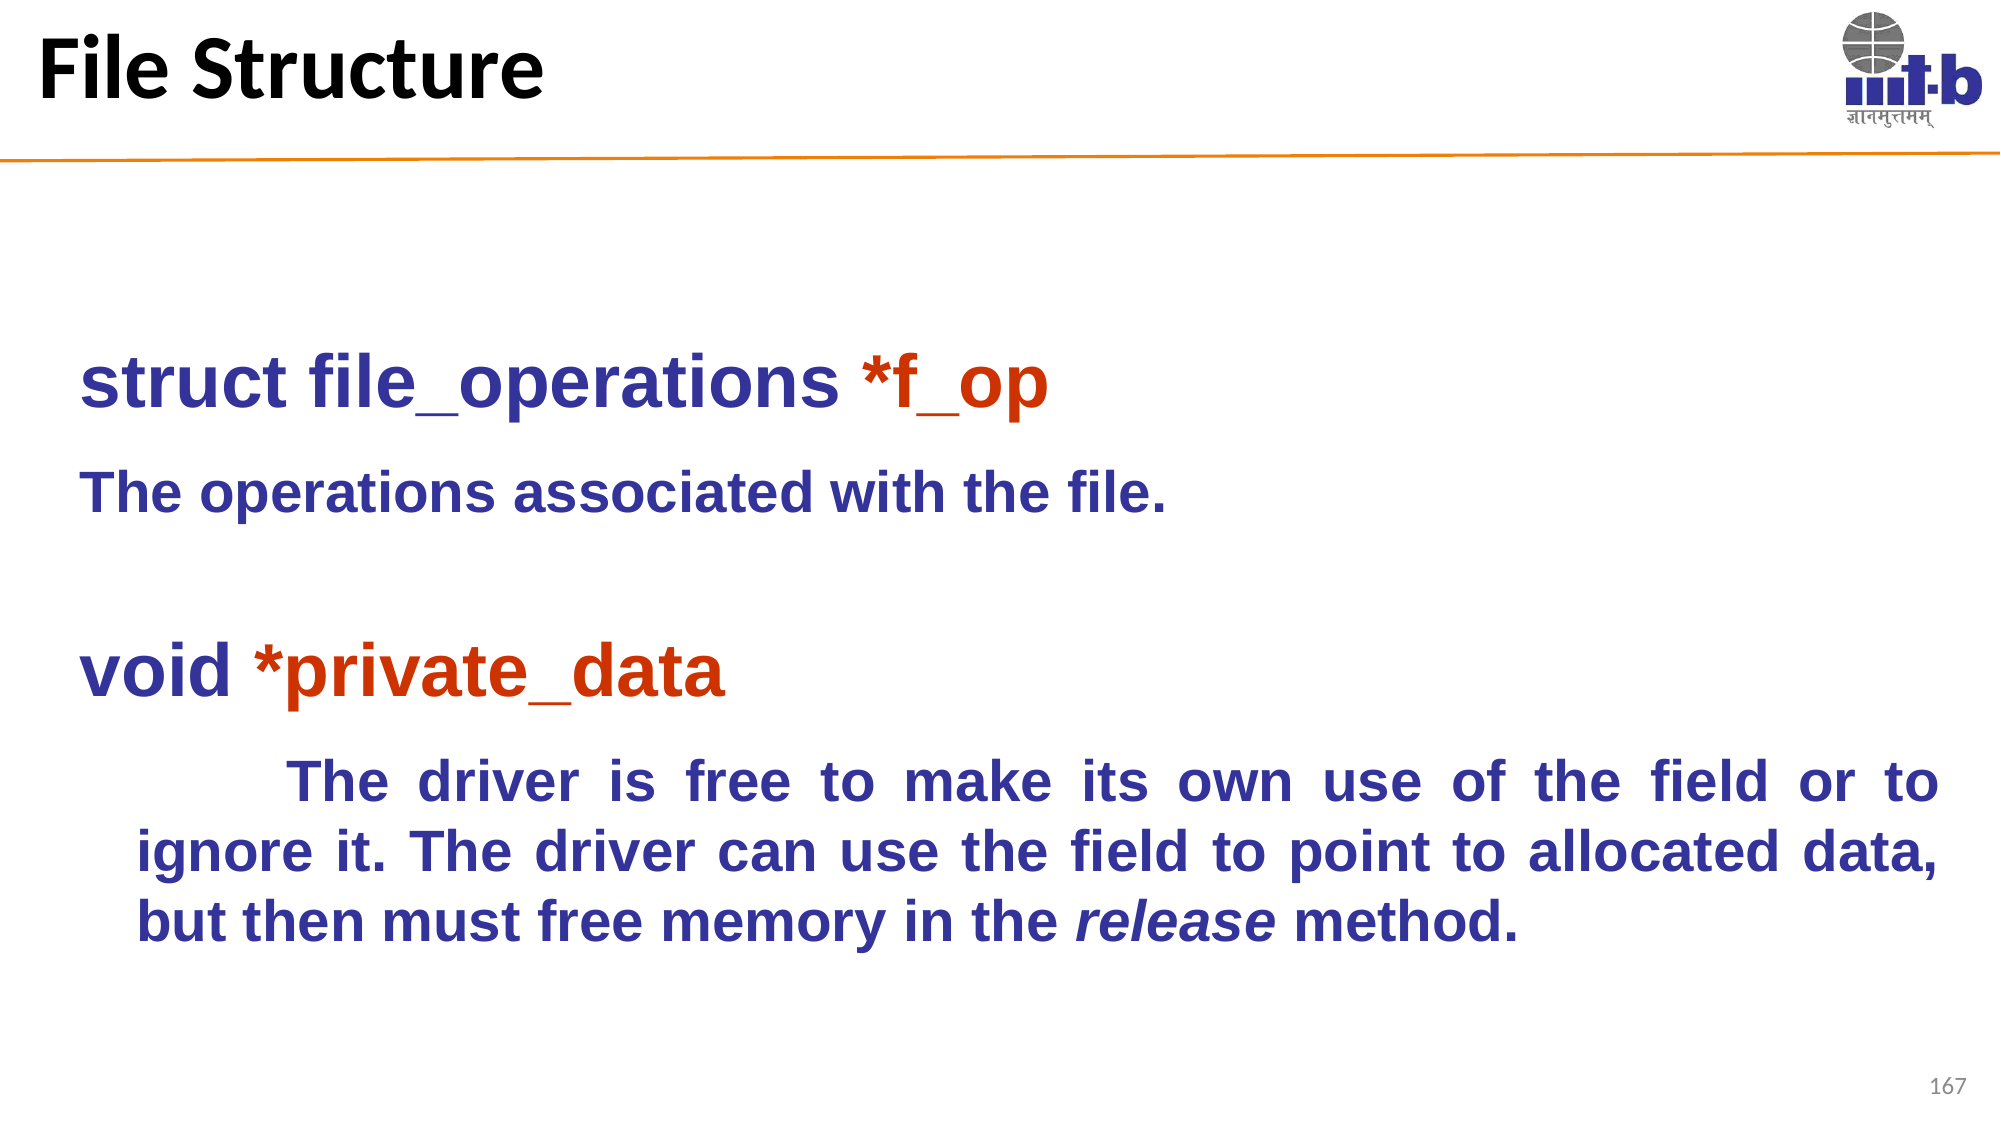

# File Structure
struct file_operations *f_op

The operations associated with the file.

void *private_data

		The driver is free to make its own use of the field or to ignore it. The driver can use the field to point to allocated data, but then must free memory in the release method.
167